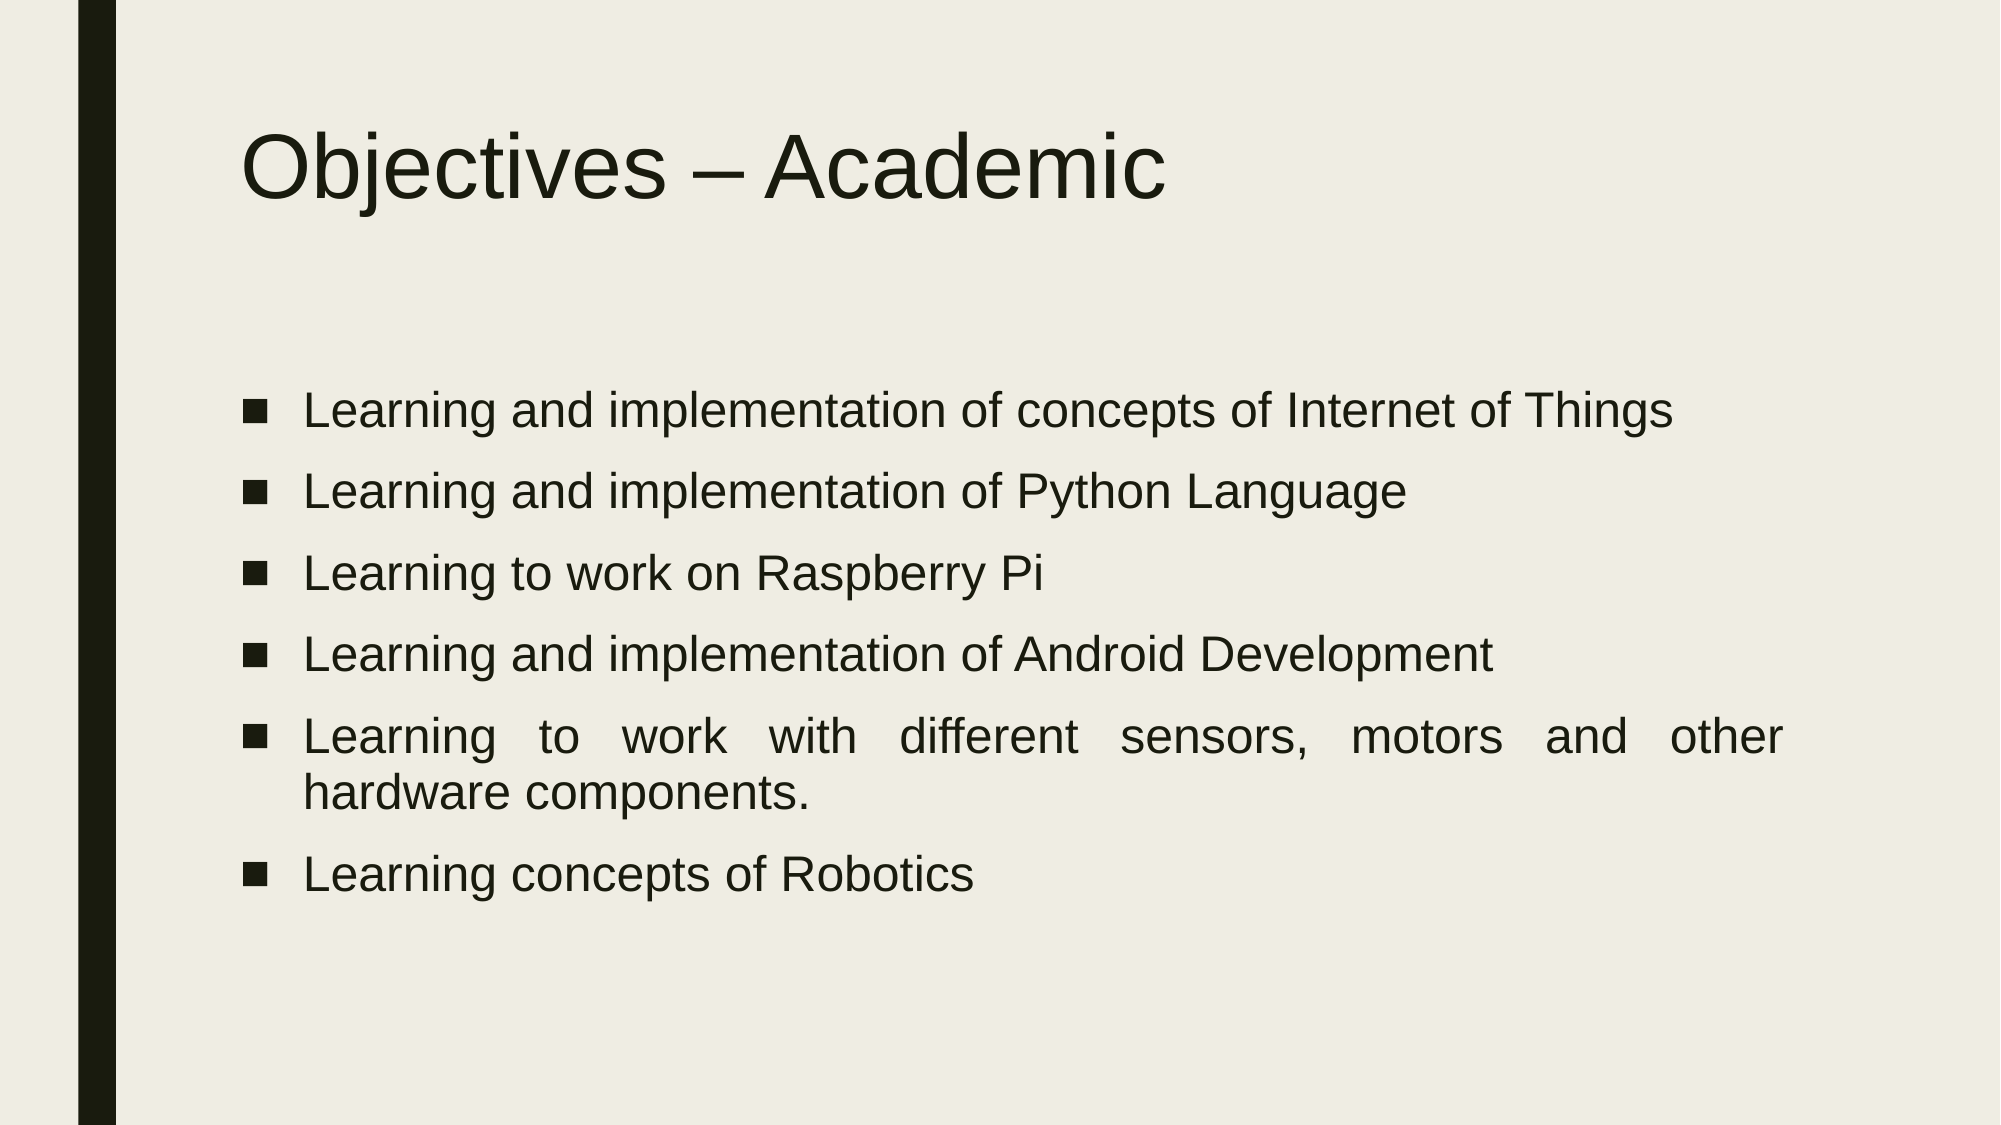

# Objectives – Academic
Learning and implementation of concepts of Internet of Things
Learning and implementation of Python Language
Learning to work on Raspberry Pi
Learning and implementation of Android Development
Learning to work with different sensors, motors and other hardware components.
Learning concepts of Robotics